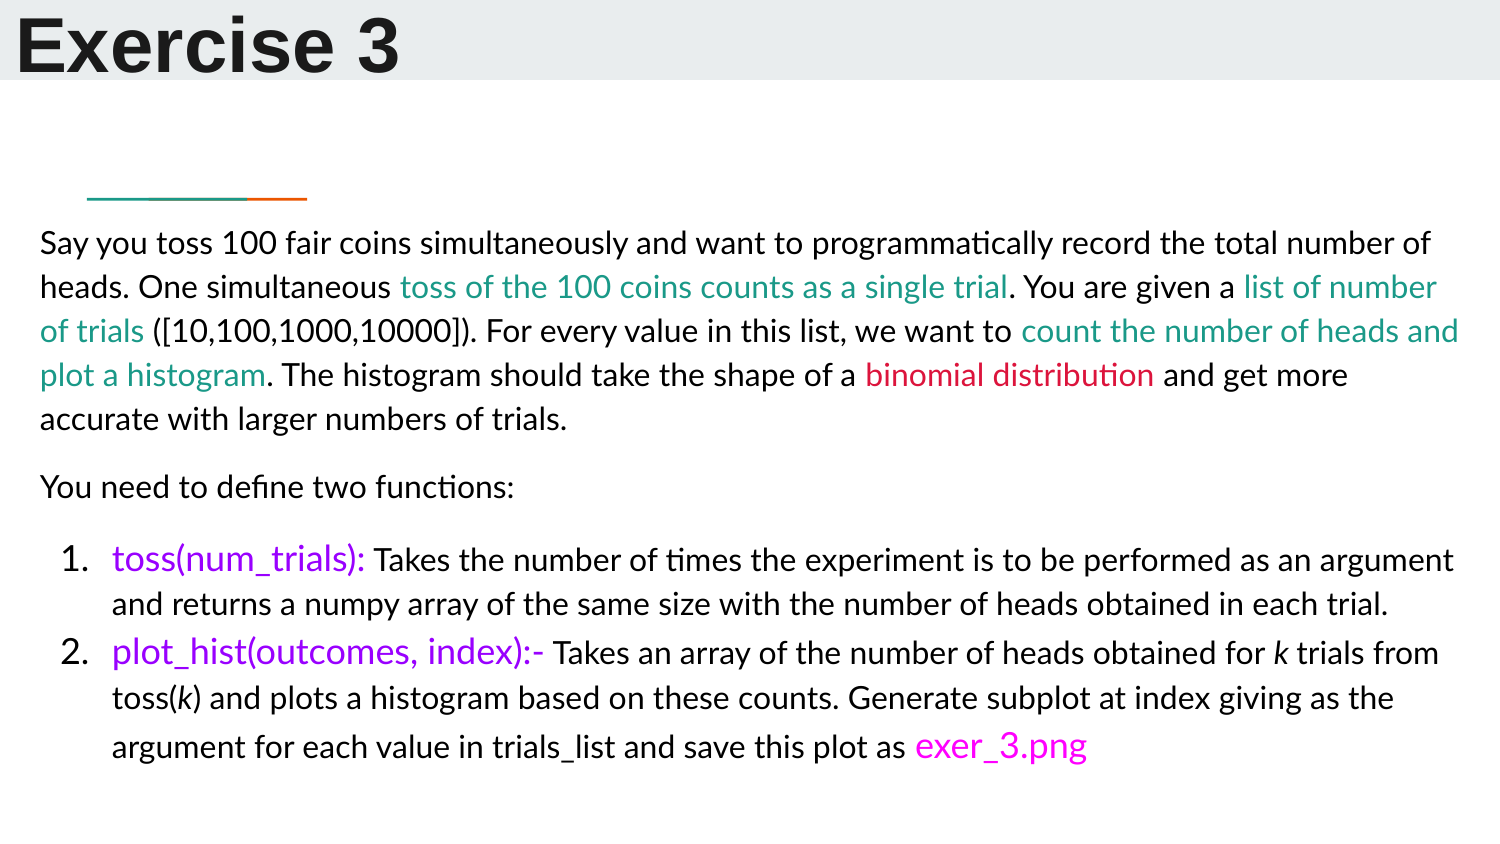

# Exercise 3

Say you toss 100 fair coins simultaneously and want to programmatically record the total number of heads. One simultaneous toss of the 100 coins counts as a single trial. You are given a list of number of trials ([10,100,1000,10000]). For every value in this list, we want to count the number of heads and plot a histogram. The histogram should take the shape of a binomial distribution and get more accurate with larger numbers of trials.
You need to define two functions:
toss(num_trials): Takes the number of times the experiment is to be performed as an argument and returns a numpy array of the same size with the number of heads obtained in each trial.
plot_hist(outcomes, index):- Takes an array of the number of heads obtained for k trials from toss(k) and plots a histogram based on these counts. Generate subplot at index giving as the argument for each value in trials_list and save this plot as exer_3.png